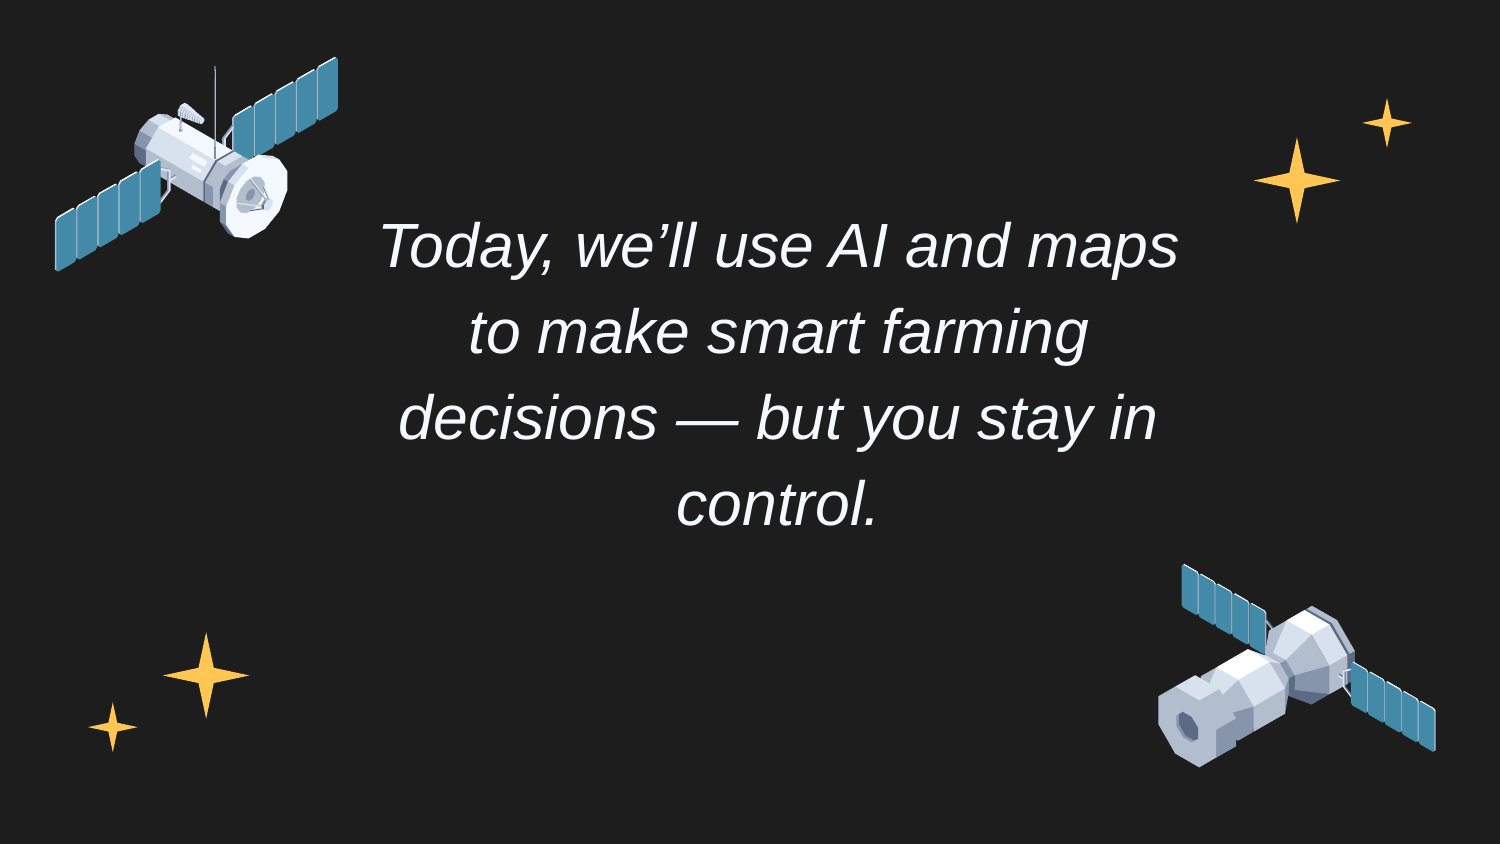

# Today, we’ll use AI and maps to make smart farming decisions — but you stay in control.